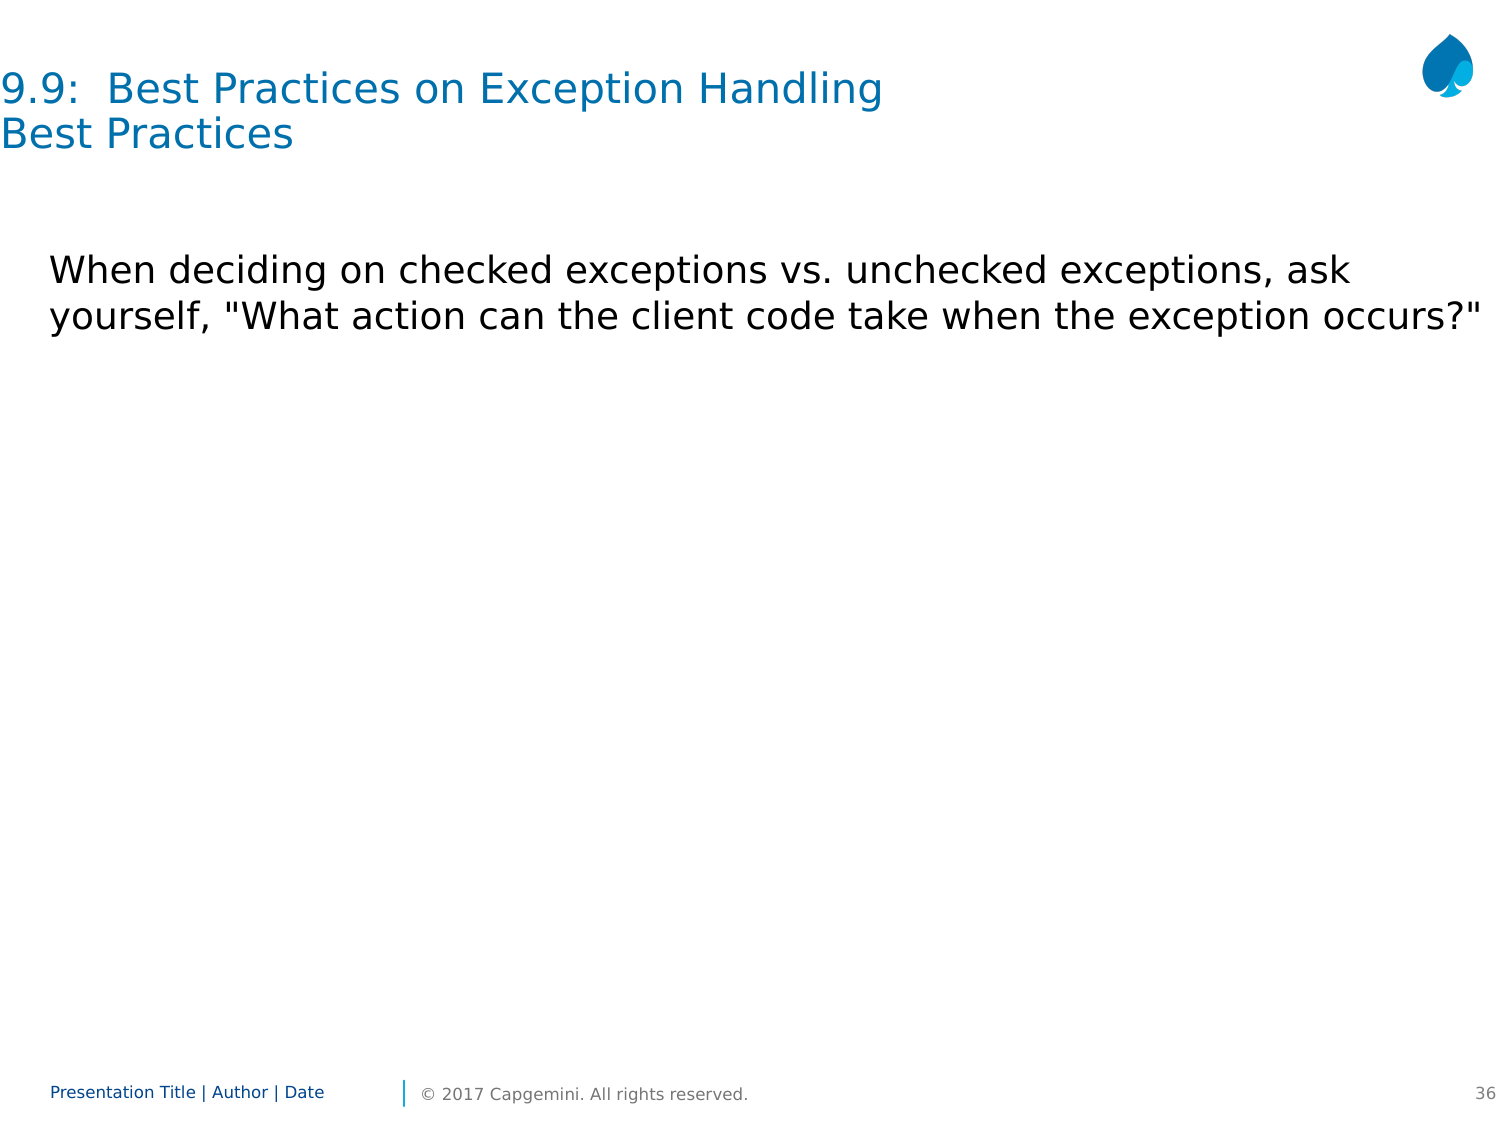

9.9:  Best Practices on Exception Handling
Best Practices
When deciding on checked exceptions vs. unchecked exceptions, ask yourself, "What action can the client code take when the exception occurs?"